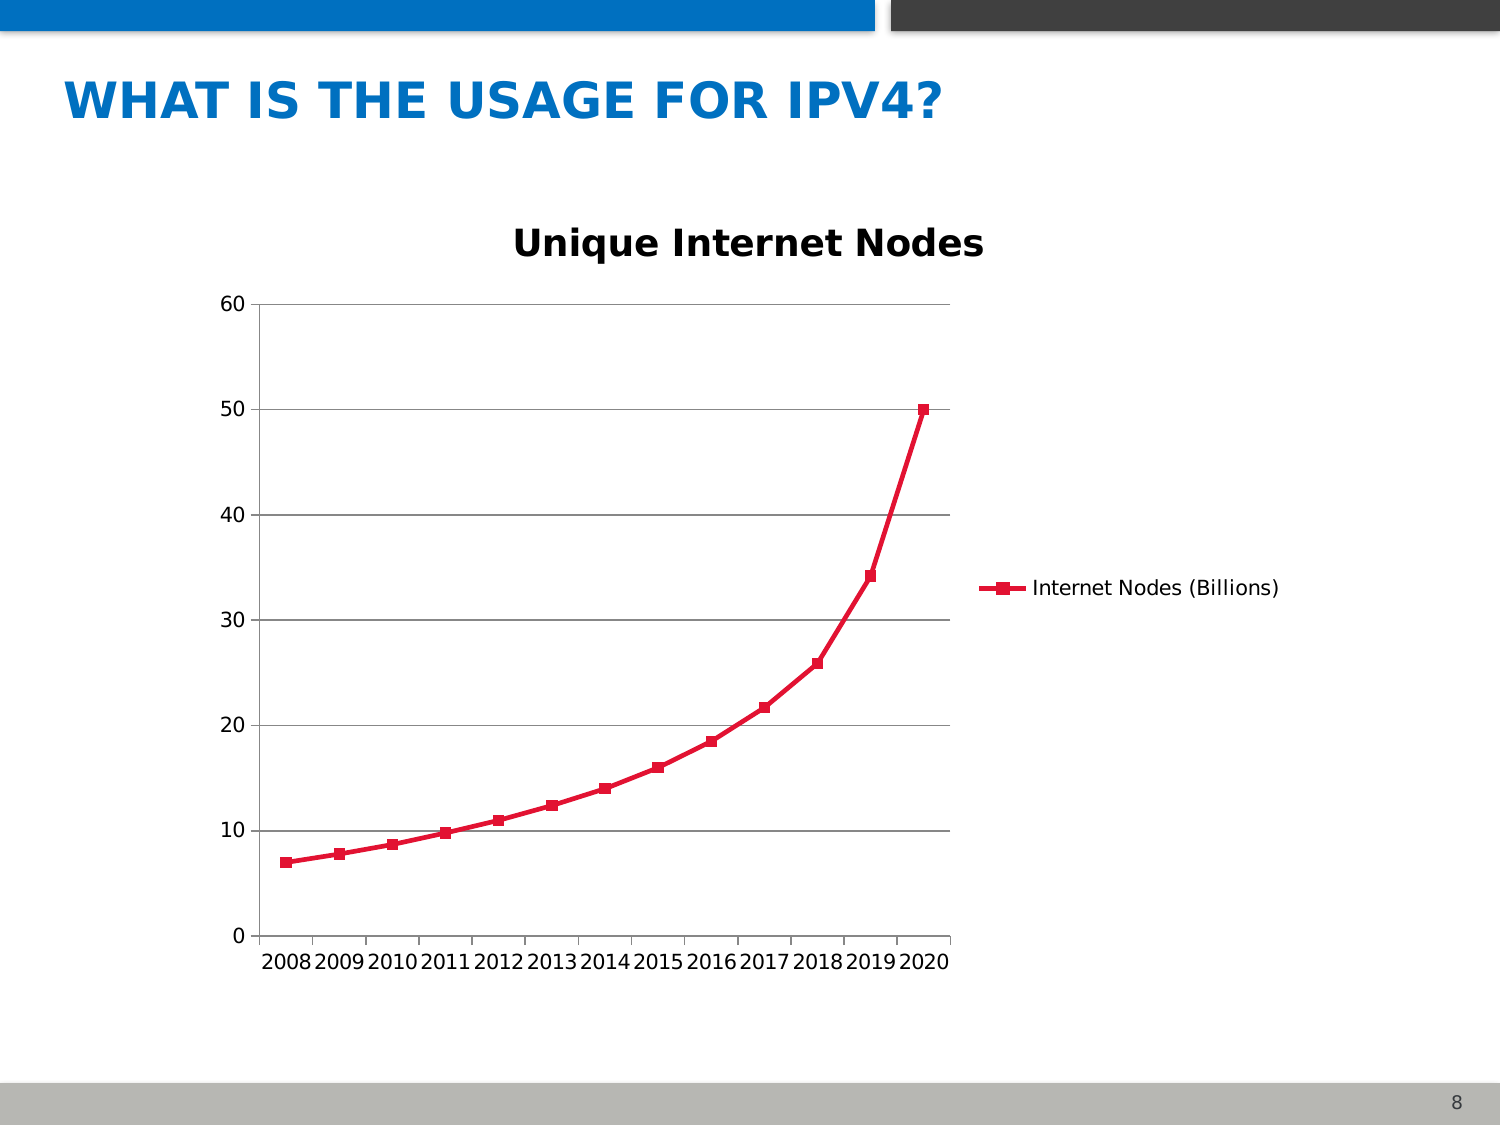

# What is the usage for IPv4?

### Chart: Unique Internet Nodes

| Category |  |
|---|---|
| 2008 | 7.0 |
| 2009 | 7.8 |
| 2010 | 8.7 |
| 2011 | 9.8 |
| 2012 | 11.0 |
| 2013 | 12.4 |
| 2014 | 14.0 |
| 2015 | 16.0 |
| 2016 | 18.5 |
| 2017 | 21.7 |
| 2018 | 25.9 |
| 2019 | 34.2 |
| 2020 | 50.0 |